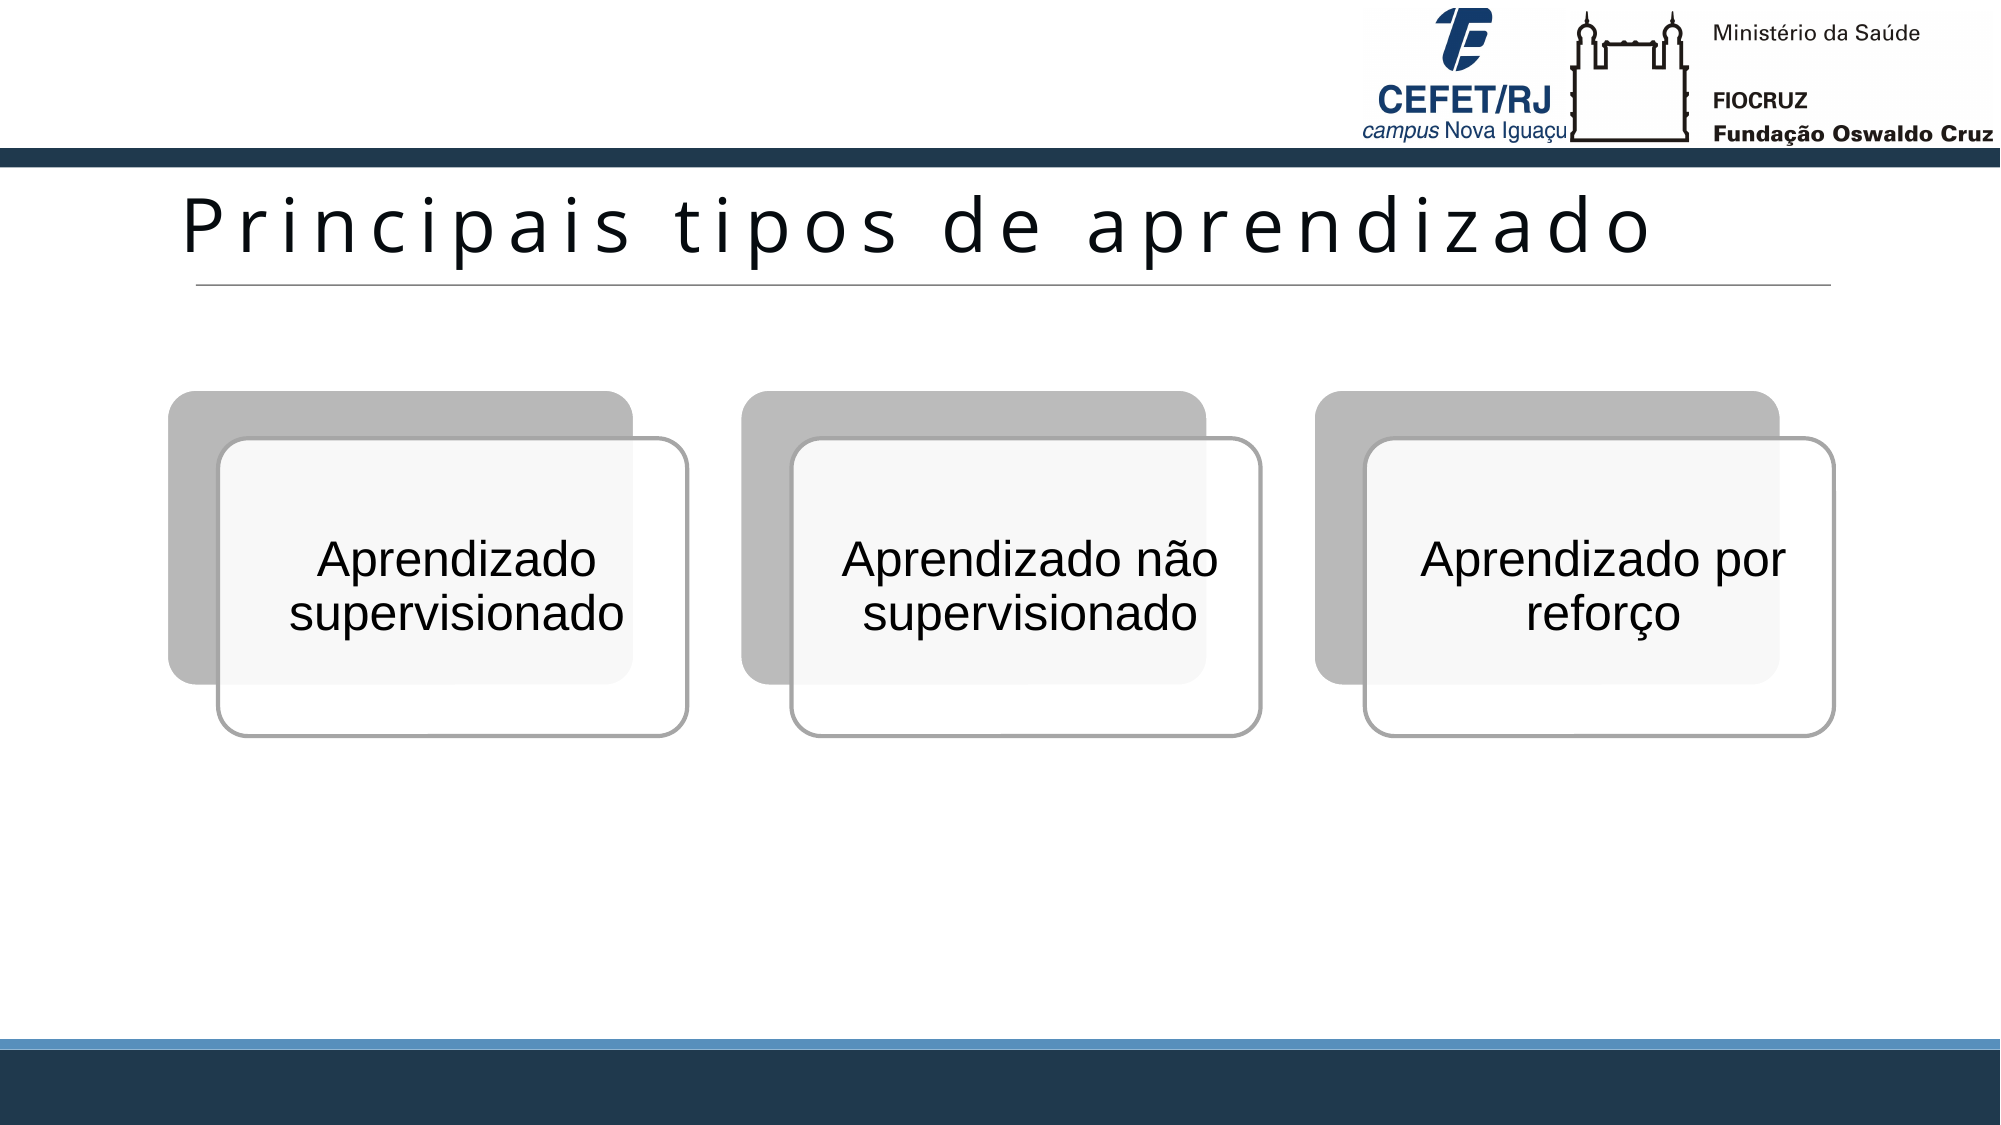

# Principais tipos de aprendizado
Aprendizado supervisionado
Aprendizado não supervisionado
Aprendizado por reforço